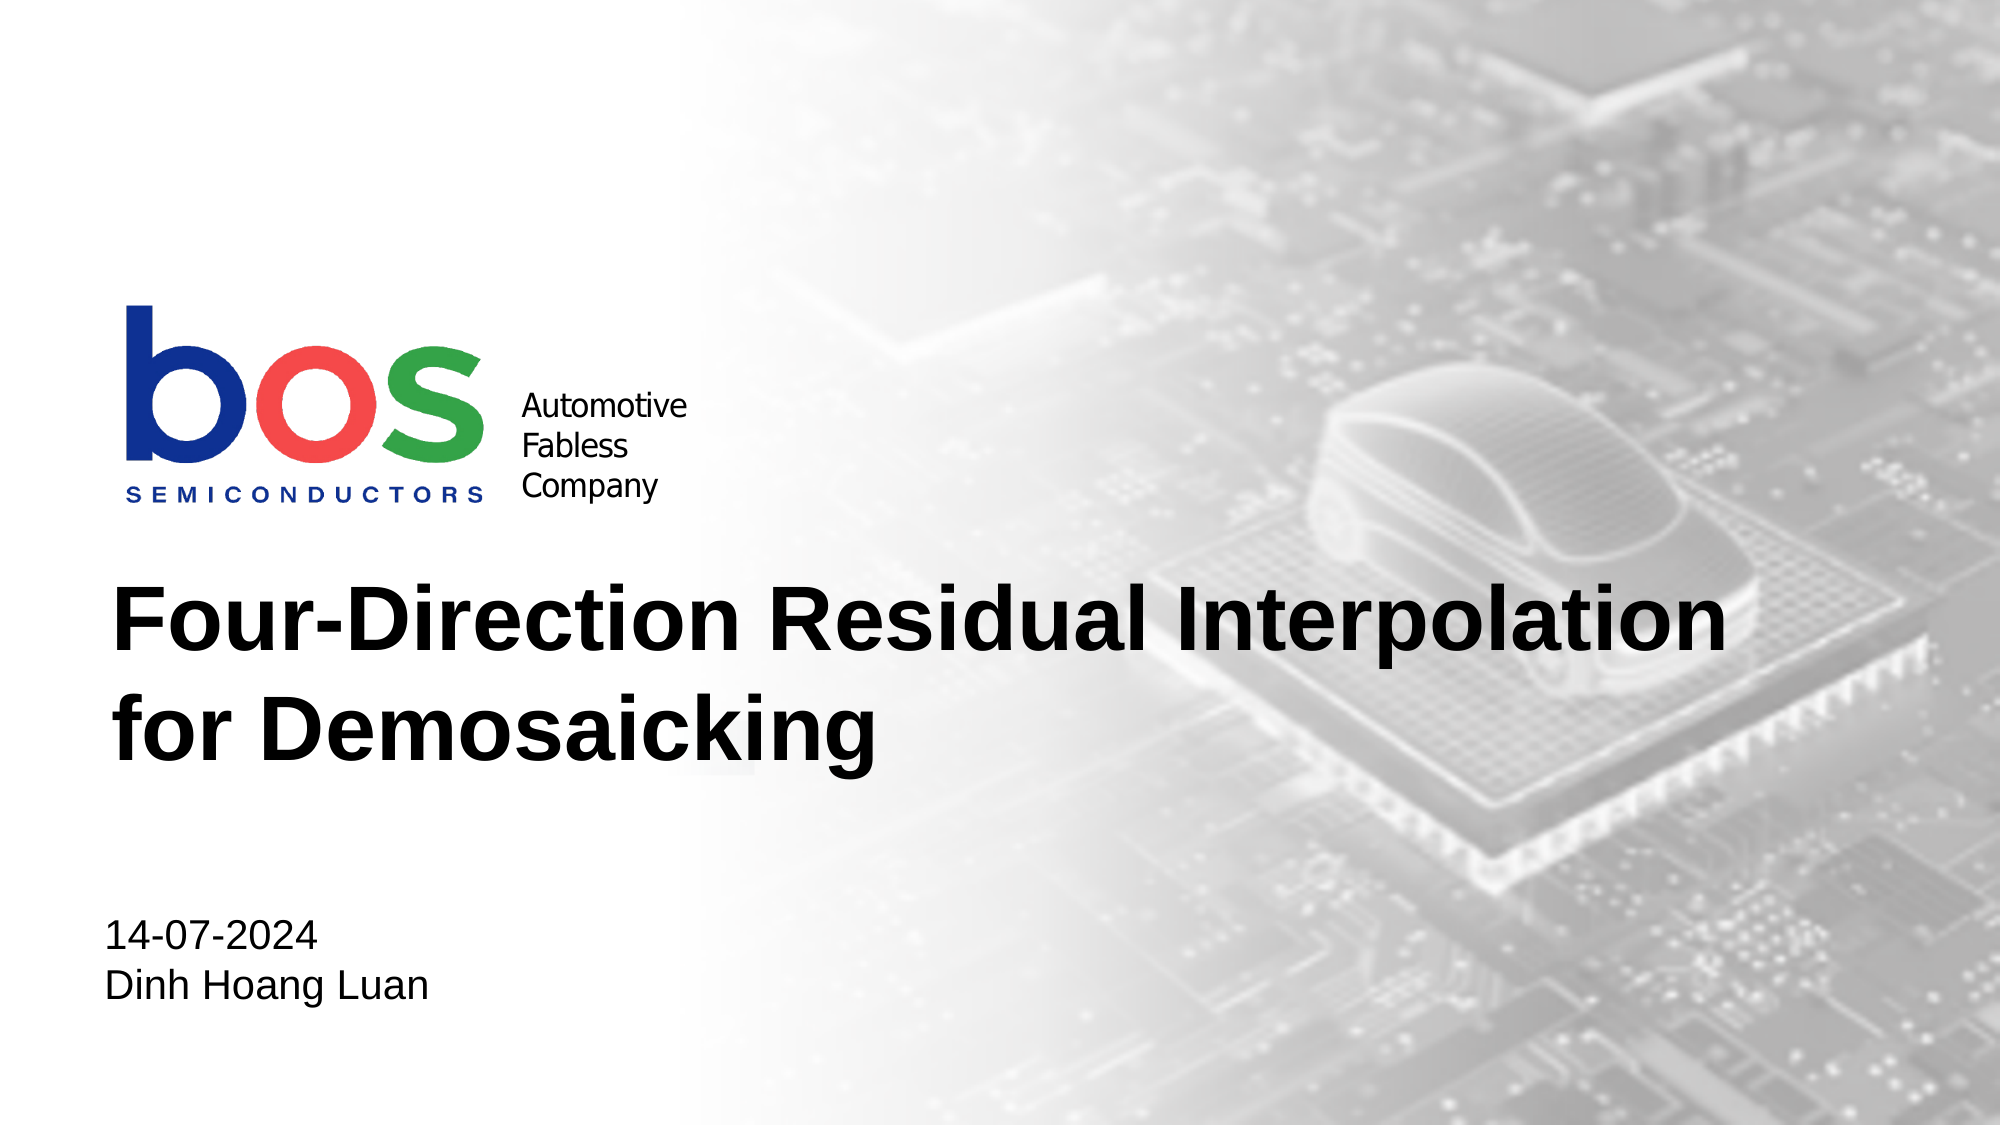

Four-Direction Residual Interpolation
for Demosaicking
14-07-2024
Dinh Hoang Luan